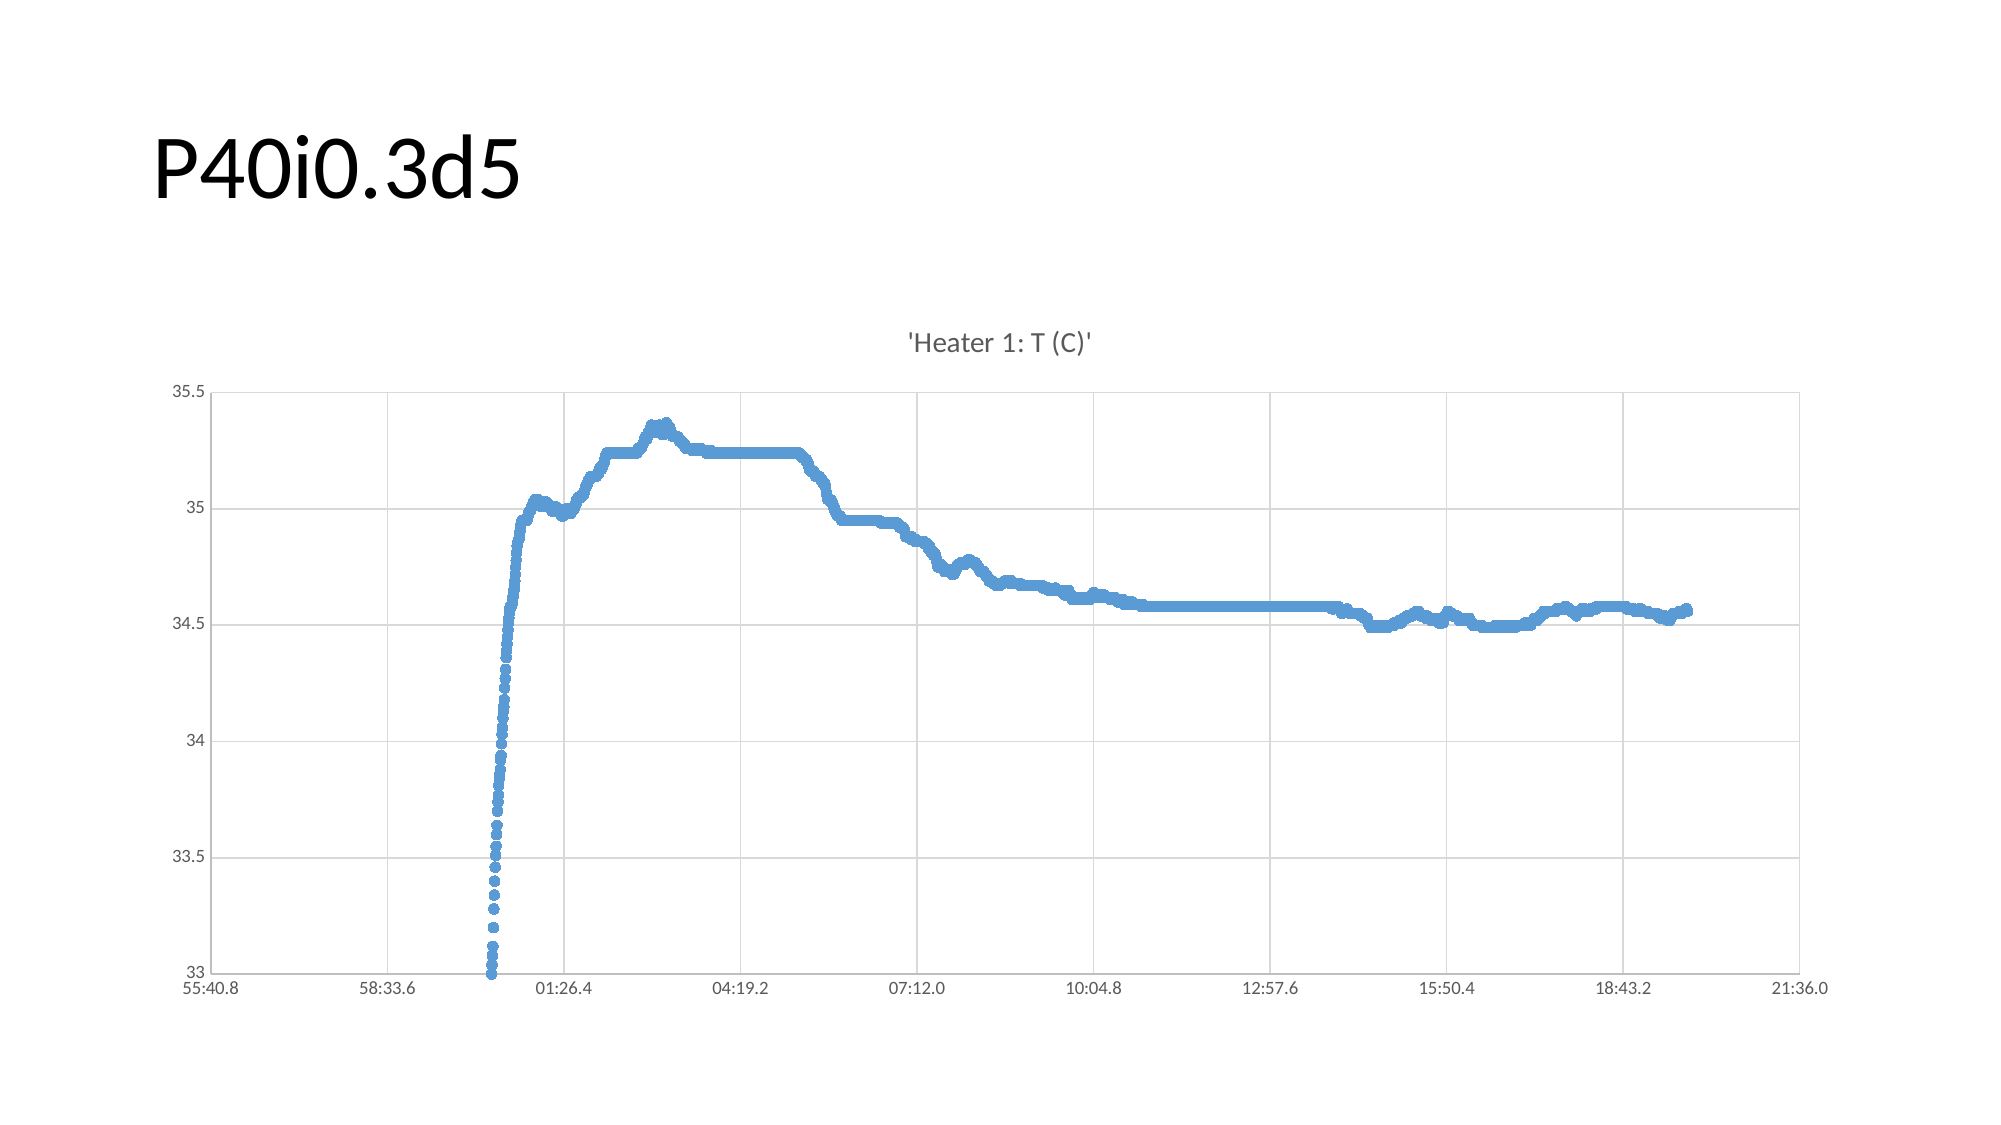

# P40i0.3d5

### Chart:

| Category | 'Heater 1: T (C)' |
|---|---|